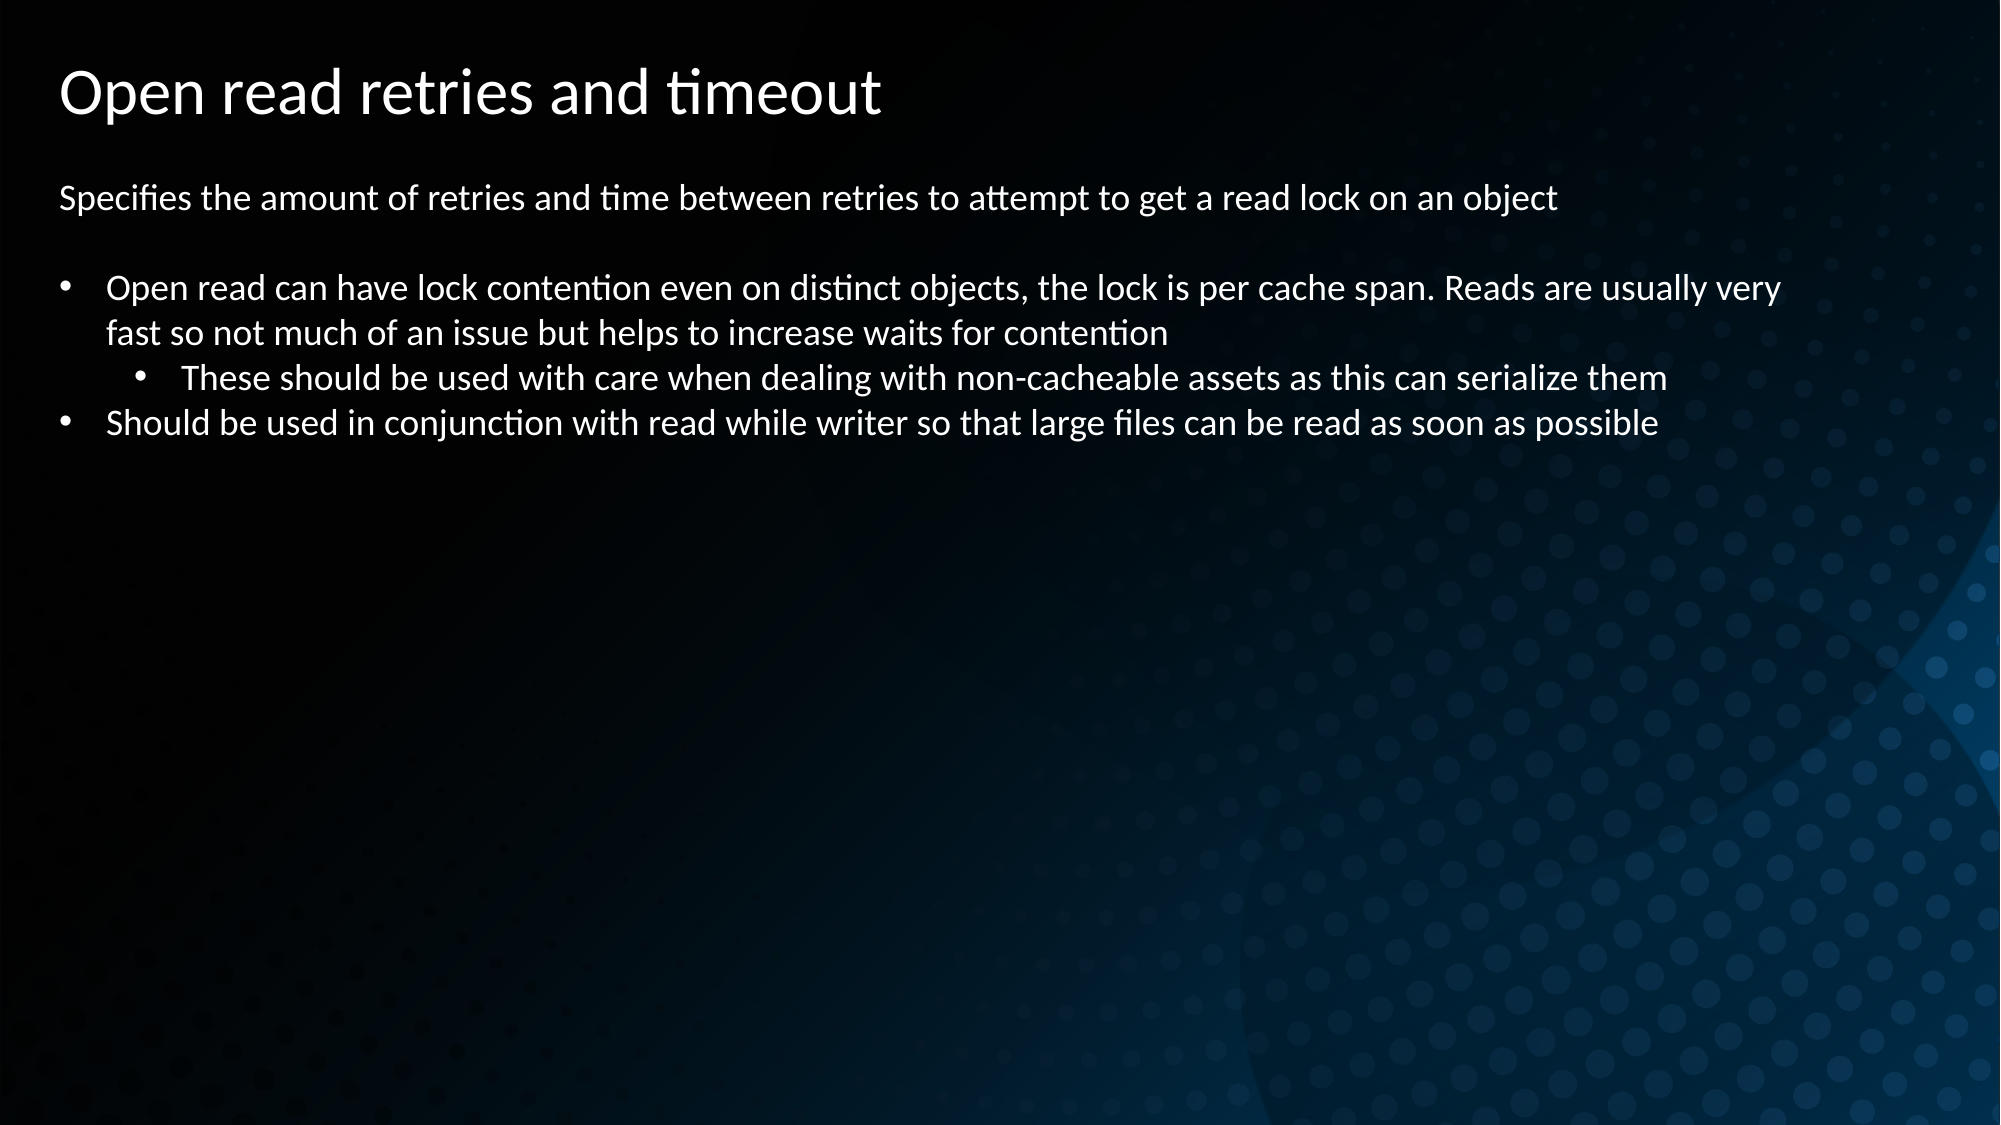

Open read retries and timeout

Specifies the amount of retries and time between retries to attempt to get a read lock on an object

Open read can have lock contention even on distinct objects, the lock is per cache span. Reads are usually very fast so not much of an issue but helps to increase waits for contention
These should be used with care when dealing with non-cacheable assets as this can serialize them
Should be used in conjunction with read while writer so that large files can be read as soon as possible